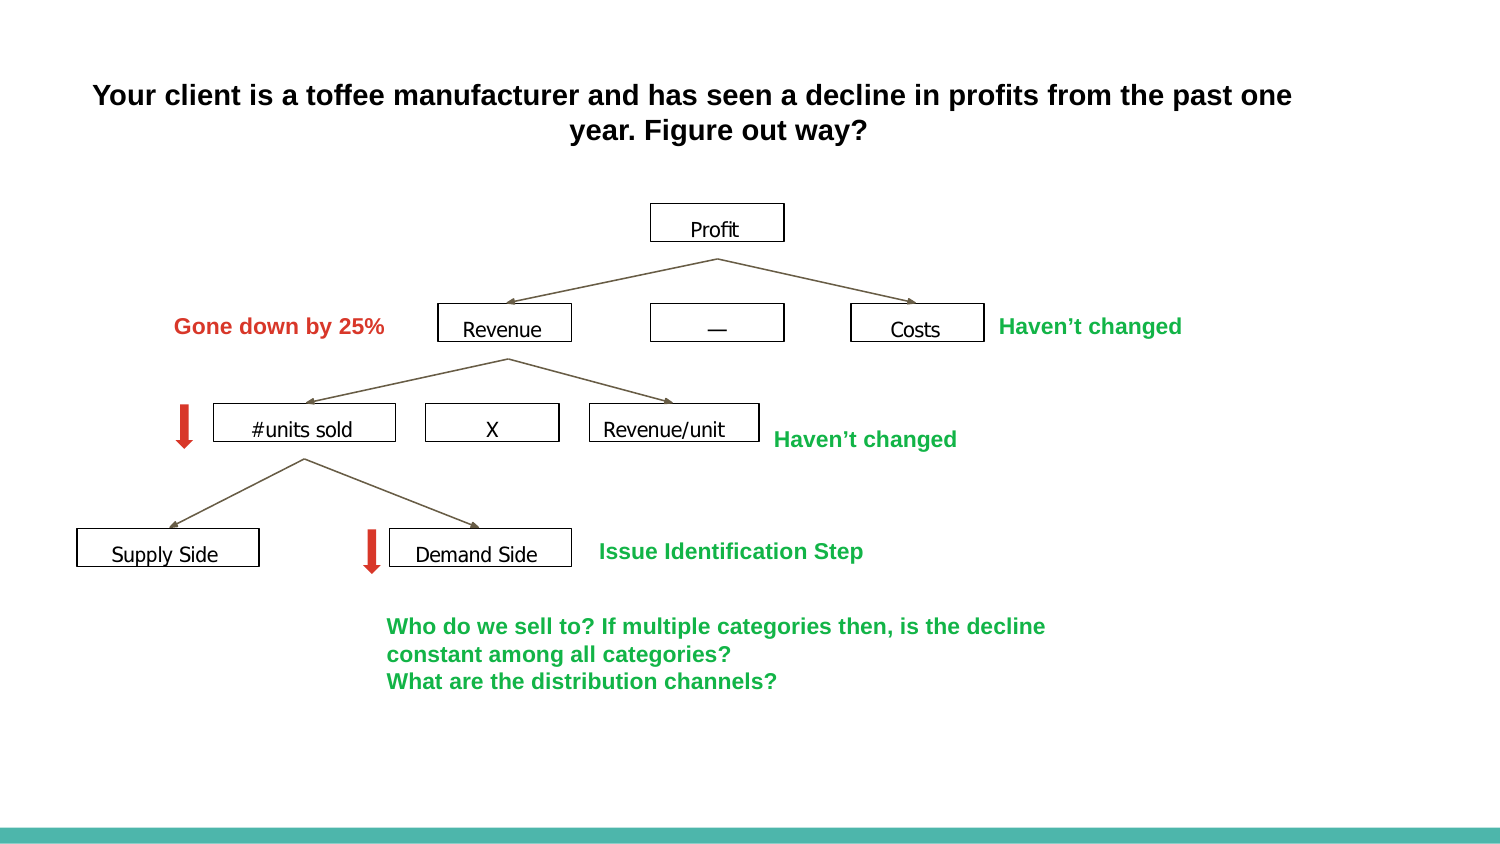

# Your client is a toﬀee manufacturer and has seen a decline in proﬁts from the past one  year. Figure out way?
Proﬁt

Revenue
—
Costs
Gone down by 25%
Haven’t changed

#units sold
X
Revenue/unit

Haven’t changed

Supply Side
Demand Side
Issue Identiﬁcation Step
Who do we sell to? If multiple categories then, is the decline  constant among all categories?
What are the distribution channels?